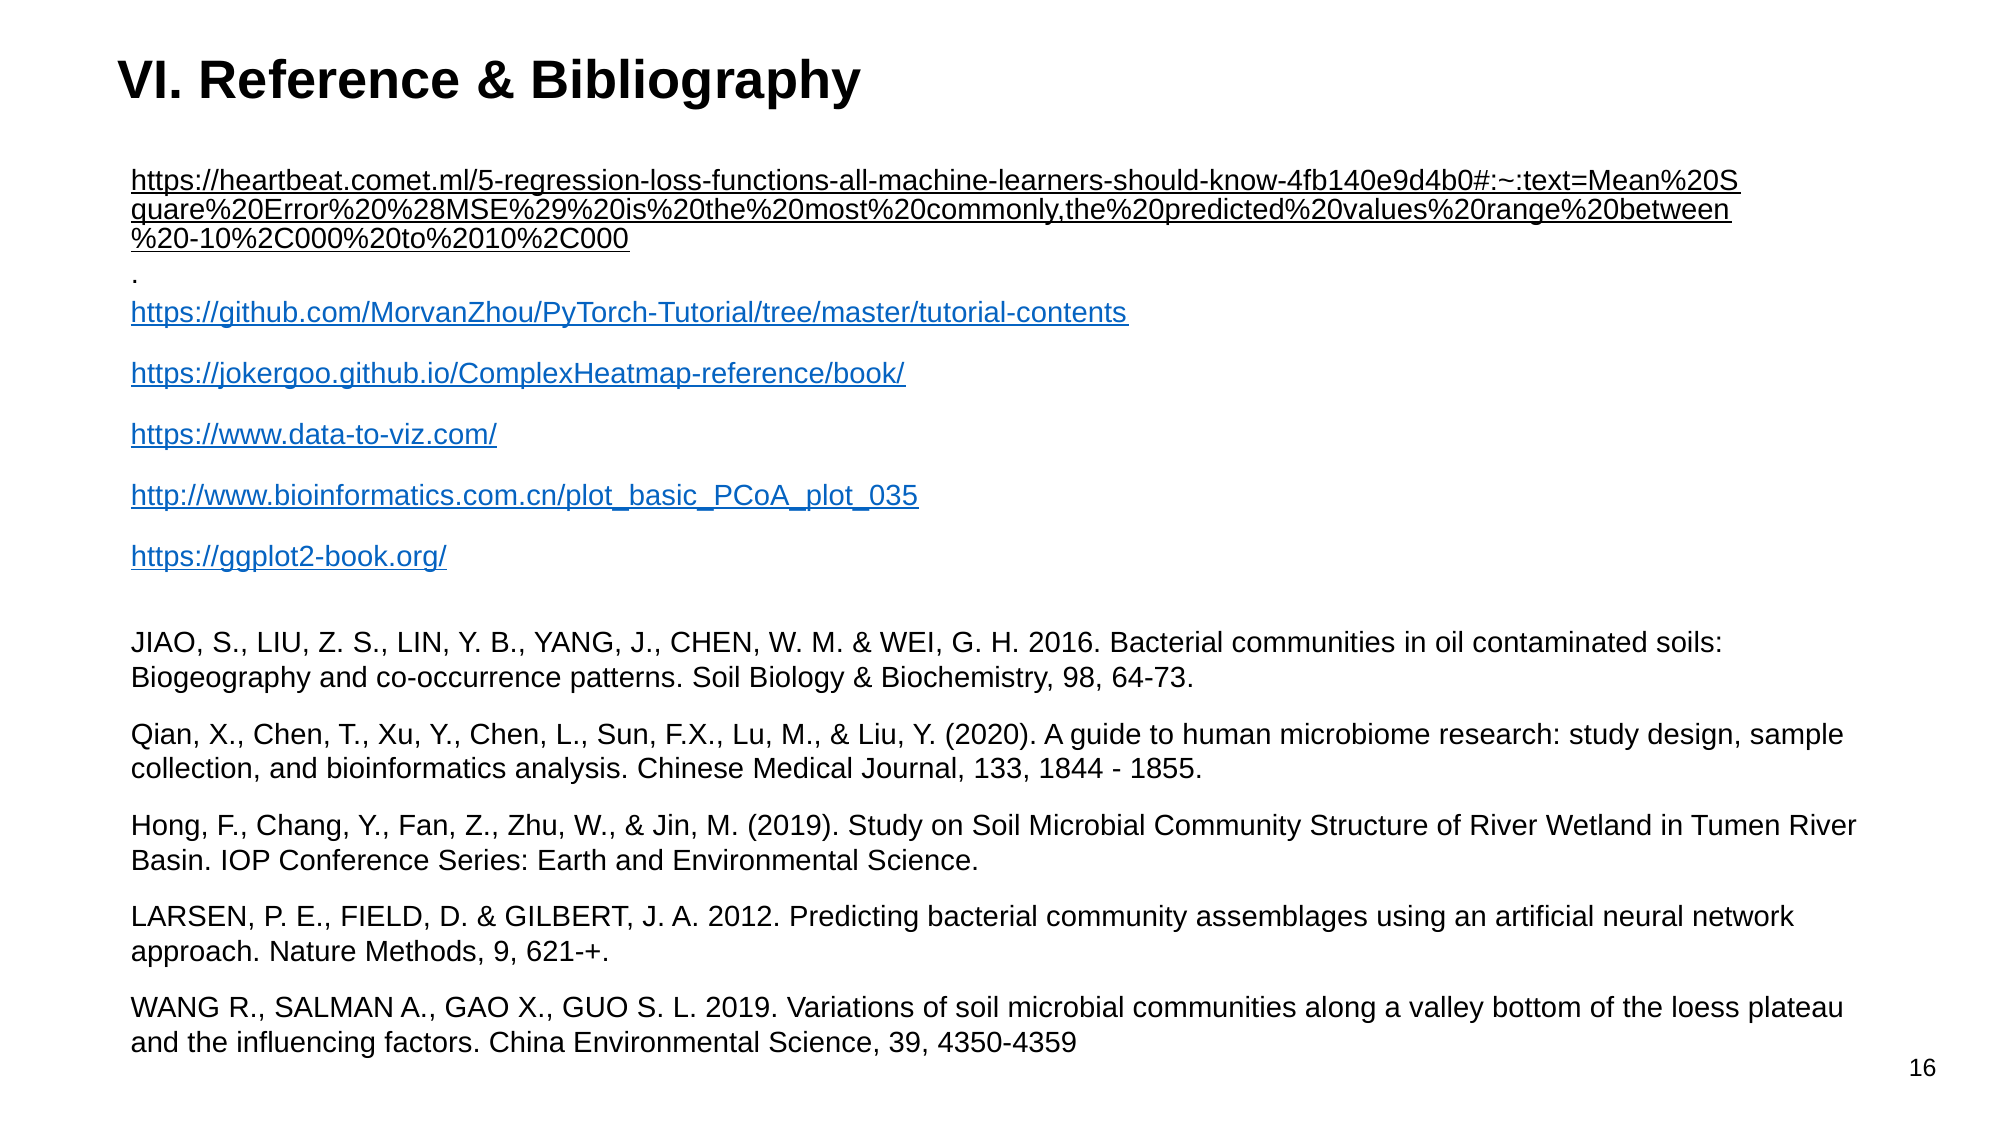

VI. Reference & Bibliography
https://heartbeat.comet.ml/5-regression-loss-functions-all-machine-learners-should-know-4fb140e9d4b0#:~:text=Mean%20Square%20Error%20%28MSE%29%20is%20the%20most%20commonly,the%20predicted%20values%20range%20between%20-10%2C000%20to%2010%2C000.
https://github.com/MorvanZhou/PyTorch-Tutorial/tree/master/tutorial-contents
https://jokergoo.github.io/ComplexHeatmap-reference/book/
https://www.data-to-viz.com/
http://www.bioinformatics.com.cn/plot_basic_PCoA_plot_035
https://ggplot2-book.org/
JIAO, S., LIU, Z. S., LIN, Y. B., YANG, J., CHEN, W. M. & WEI, G. H. 2016. Bacterial communities in oil contaminated soils: Biogeography and co-occurrence patterns. Soil Biology & Biochemistry, 98, 64-73.
Qian, X., Chen, T., Xu, Y., Chen, L., Sun, F.X., Lu, M., & Liu, Y. (2020). A guide to human microbiome research: study design, sample collection, and bioinformatics analysis. Chinese Medical Journal, 133, 1844 - 1855.
Hong, F., Chang, Y., Fan, Z., Zhu, W., & Jin, M. (2019). Study on Soil Microbial Community Structure of River Wetland in Tumen River Basin. IOP Conference Series: Earth and Environmental Science.
LARSEN, P. E., FIELD, D. & GILBERT, J. A. 2012. Predicting bacterial community assemblages using an artificial neural network approach. Nature Methods, 9, 621-+.
WANG R., SALMAN A., GAO X., GUO S. L. 2019. Variations of soil microbial communities along a valley bottom of the loess plateau and the influencing factors. China Environmental Science, 39, 4350-4359
16